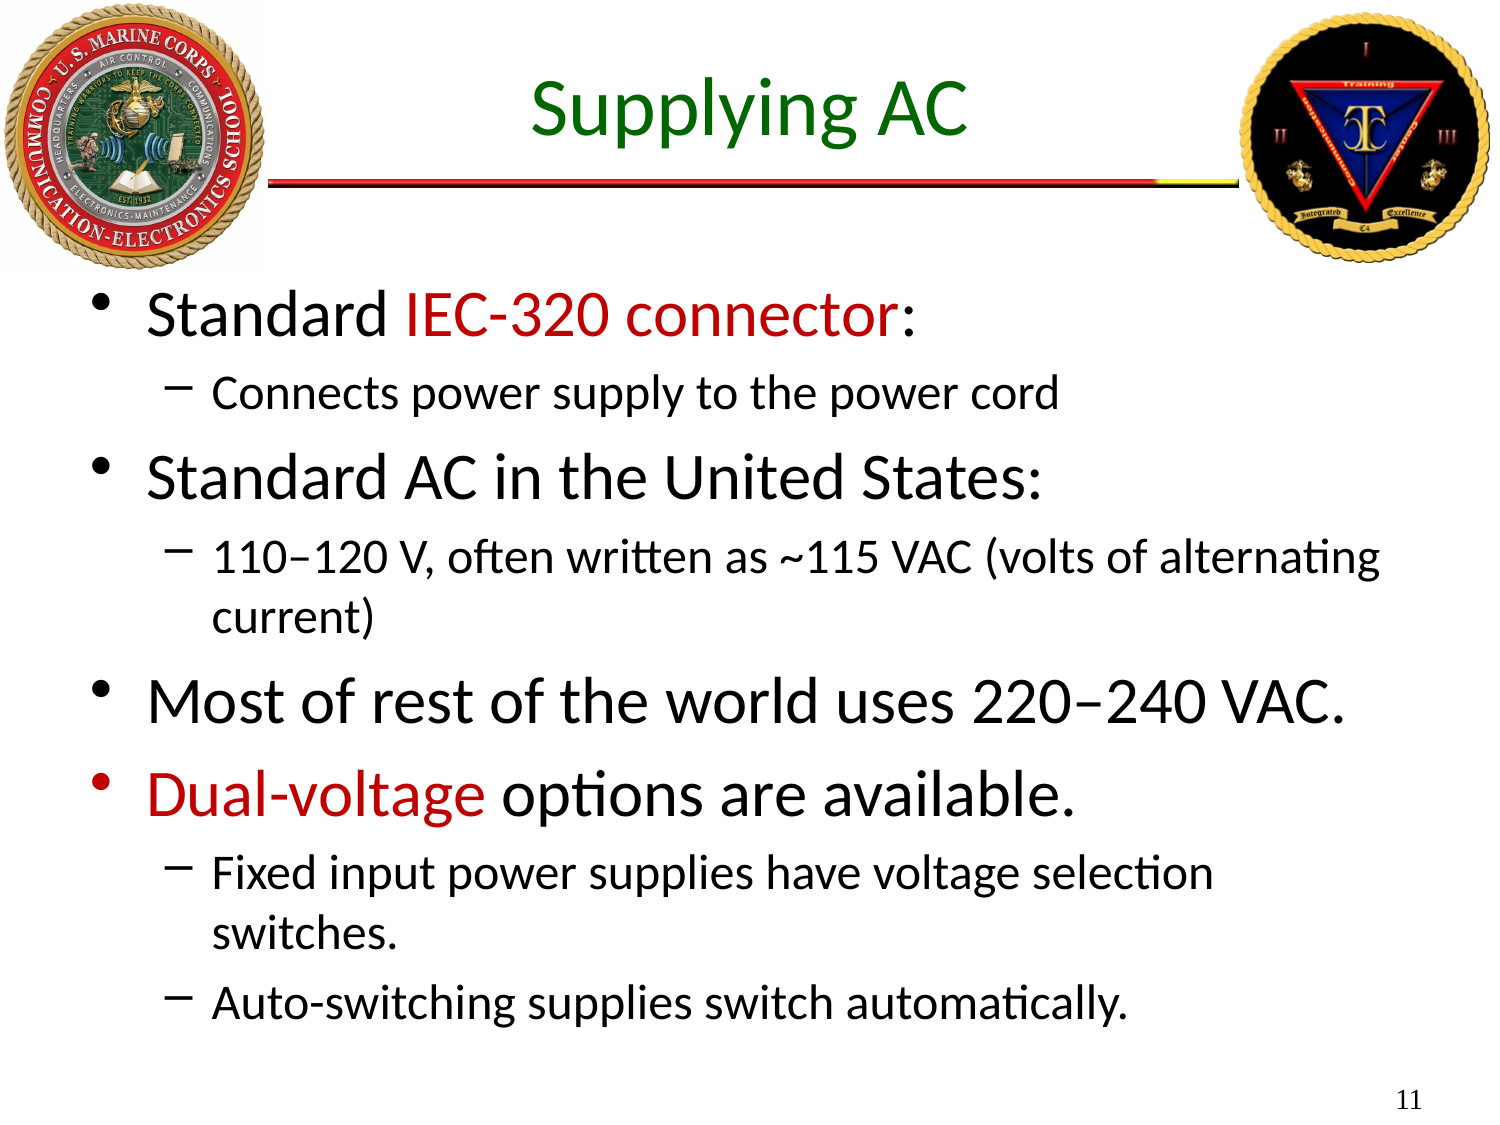

# Supplying AC
Standard IEC-320 connector:
Connects power supply to the power cord
Standard AC in the United States:
110–120 V, often written as ~115 VAC (volts of alternating current)
Most of rest of the world uses 220–240 VAC.
Dual-voltage options are available.
Fixed input power supplies have voltage selection switches.
Auto-switching supplies switch automatically.